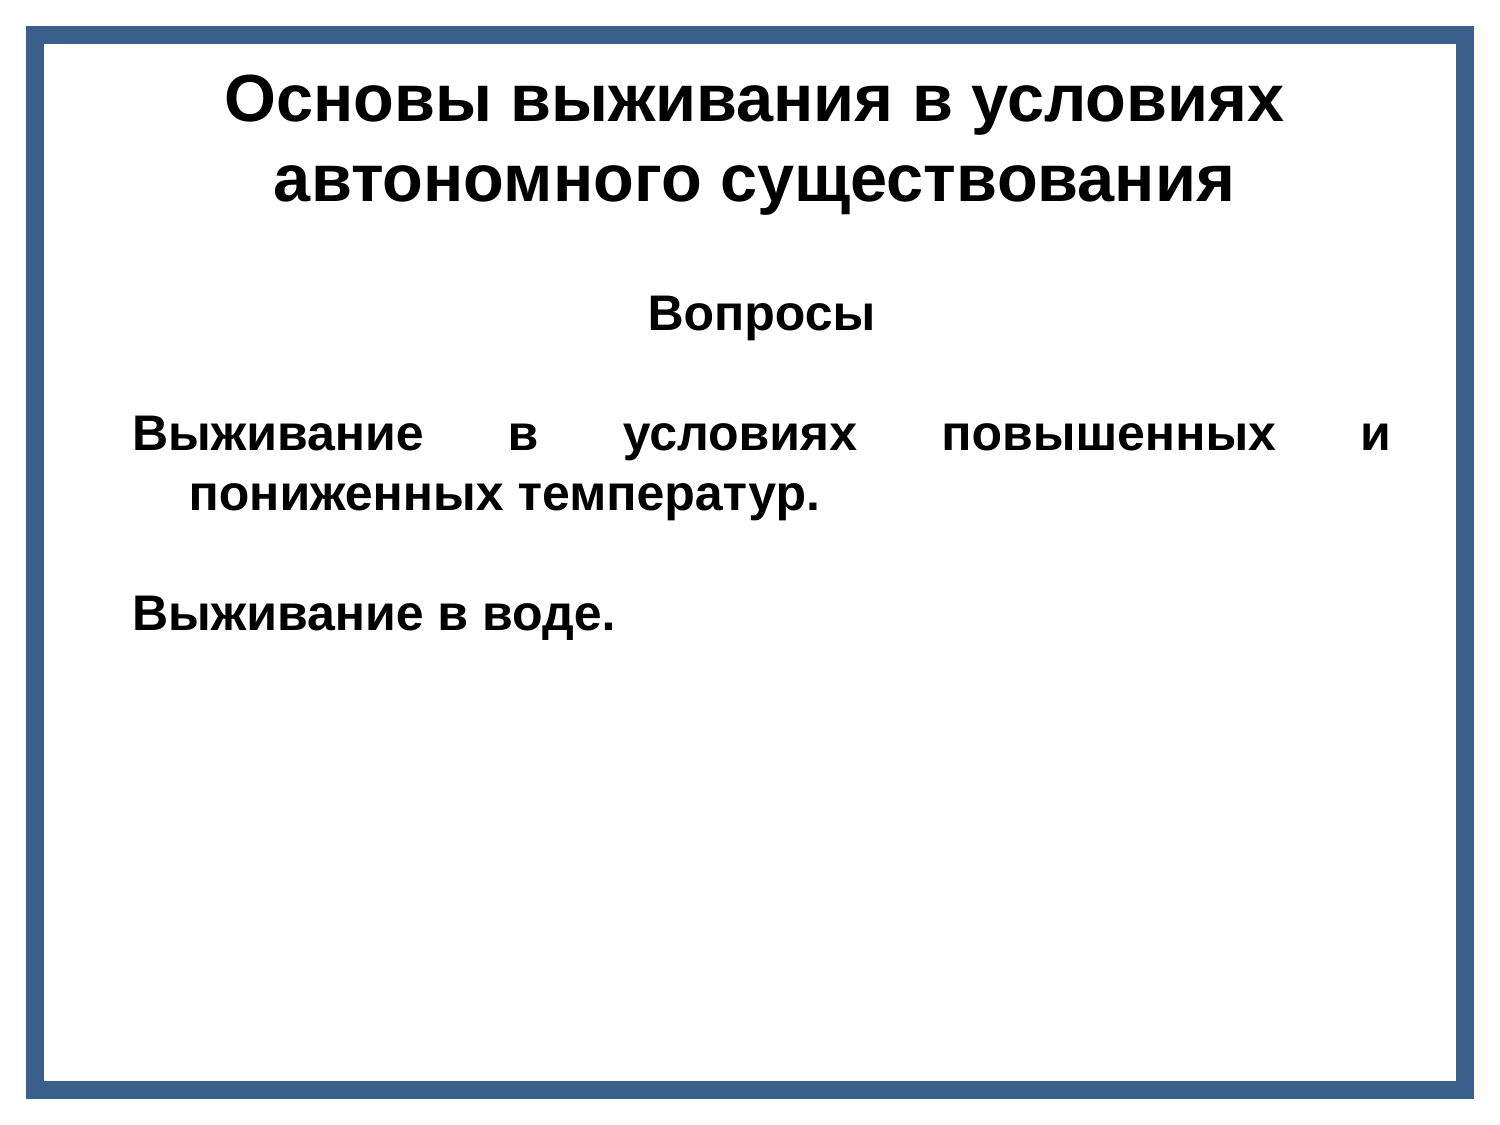

# Основы выживания в условиях автономного существования

Вопросы

Выживание в условиях повышенных и пониженных температур.

Выживание в воде.